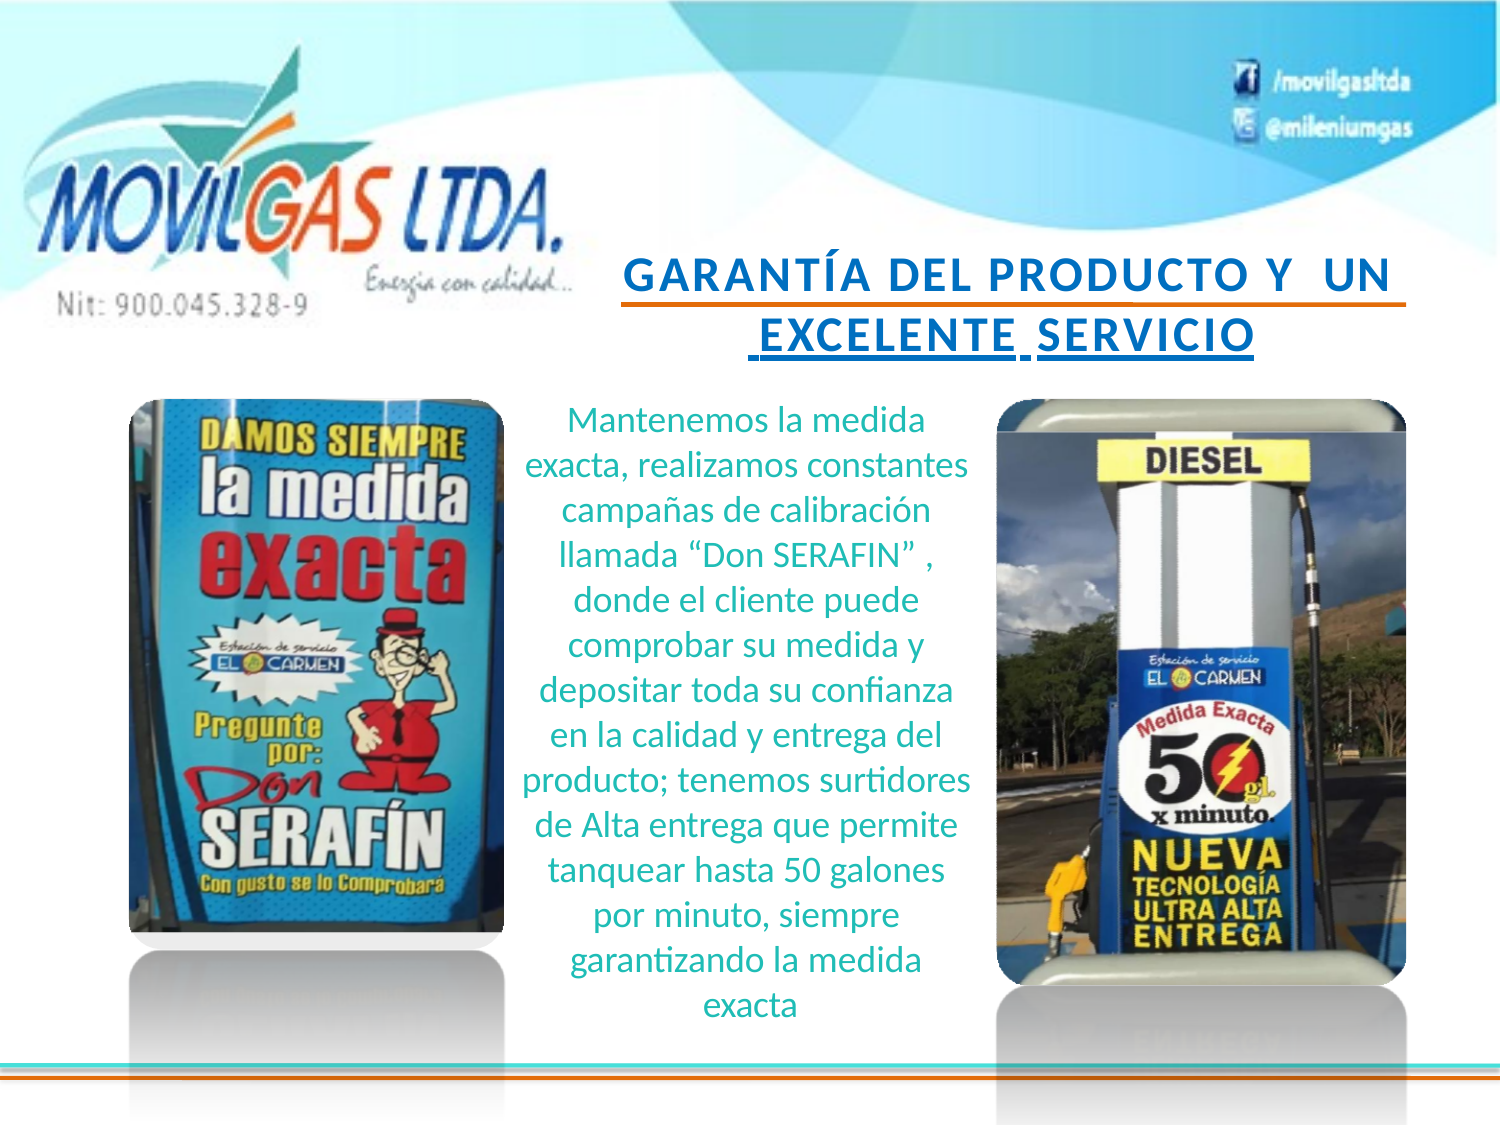

# GARANTÍA DEL PRODUCTO Y  UN
 EXCELENTE SERVICIO
Mantenemos la medida  exacta, realizamos constantes  campañas de calibración  llamada “Don SERAFIN” ,  donde el cliente puede  comprobar su medida y  depositar toda su confianza  en la calidad y entrega del  producto; tenemos surtidores  de Alta entrega que permite  tanquear hasta 50 galones  por minuto, siempre  garantizando la medida  exacta